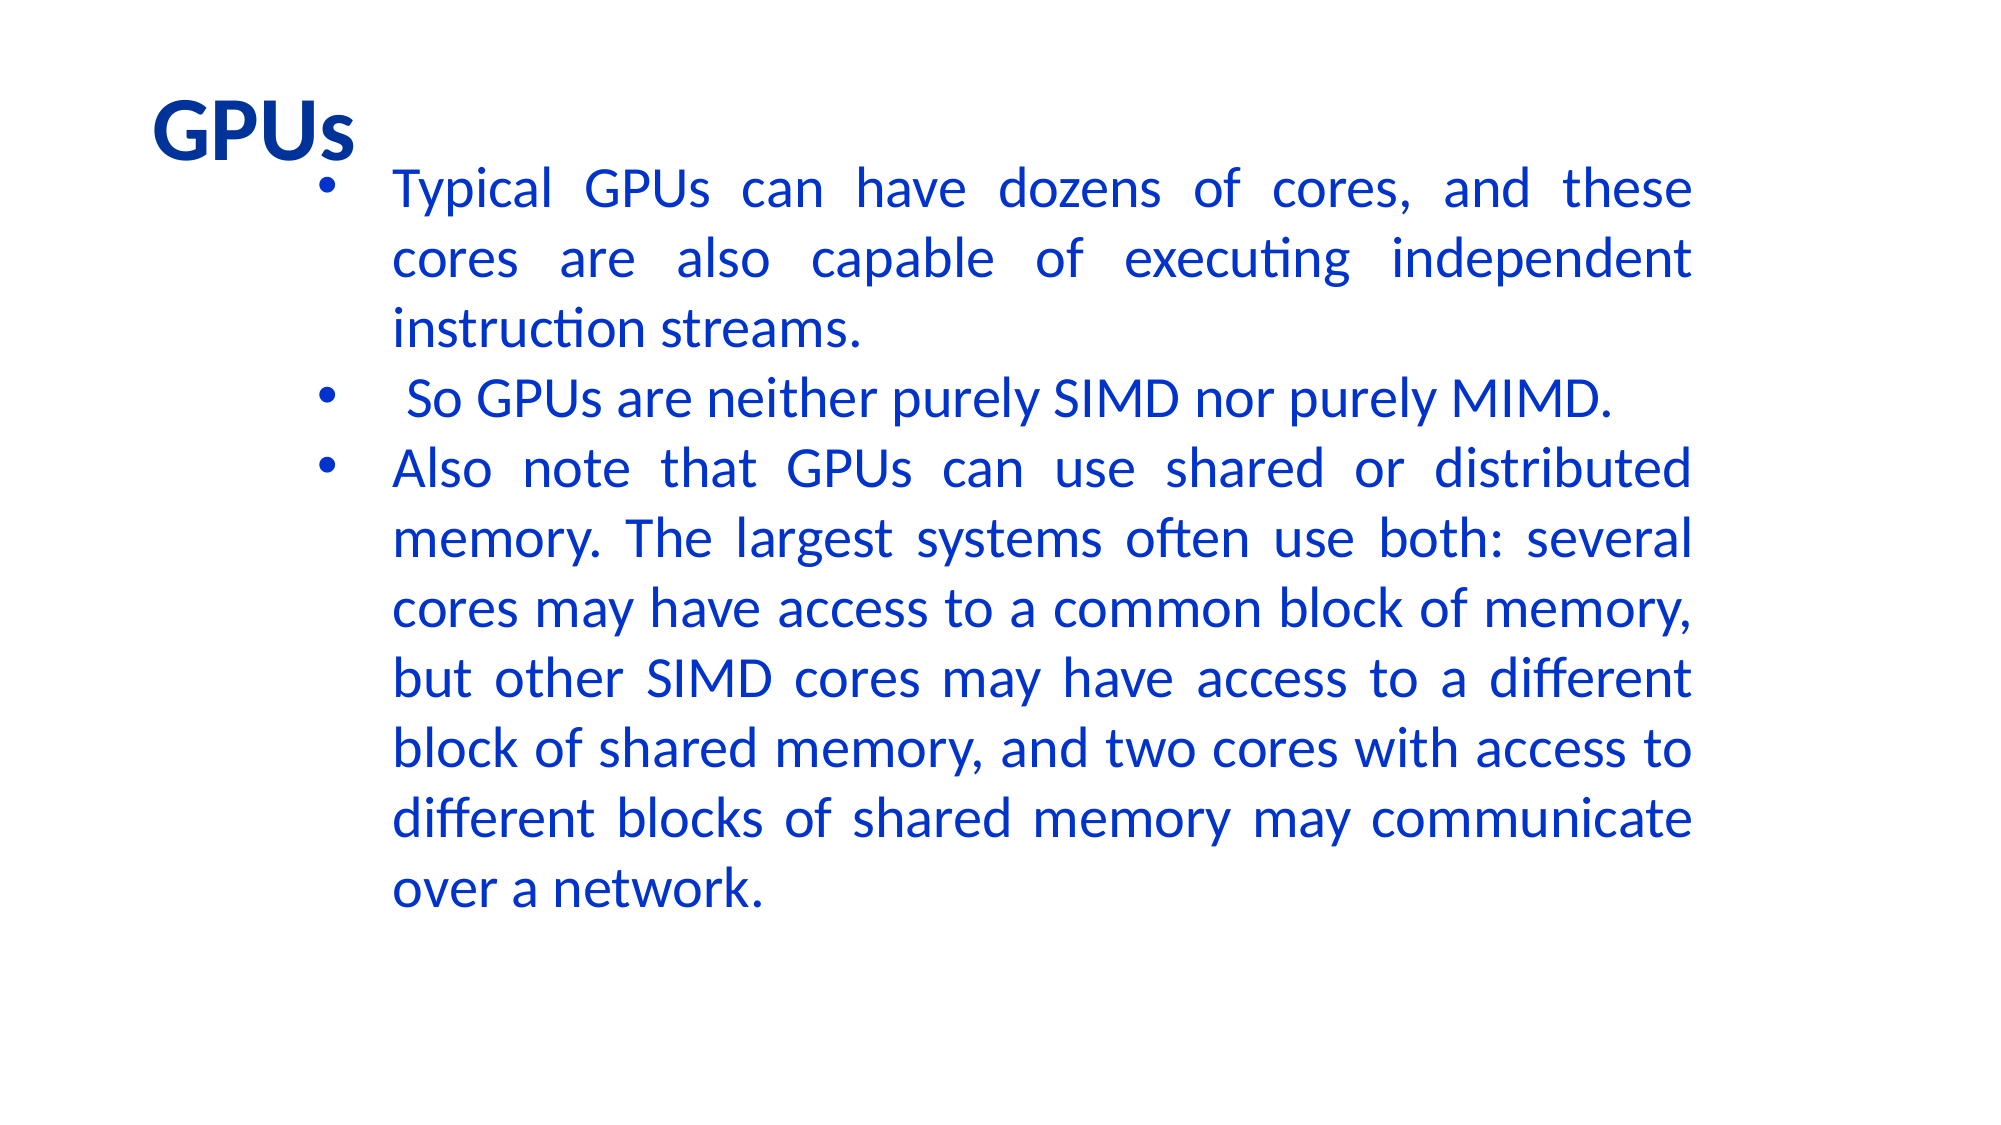

# GPUs
Typical GPUs can have dozens of cores, and these cores are also capable of executing independent instruction streams.
 So GPUs are neither purely SIMD nor purely MIMD.
Also note that GPUs can use shared or distributed memory. The largest systems often use both: several cores may have access to a common block of memory, but other SIMD cores may have access to a different block of shared memory, and two cores with access to different blocks of shared memory may communicate over a network.